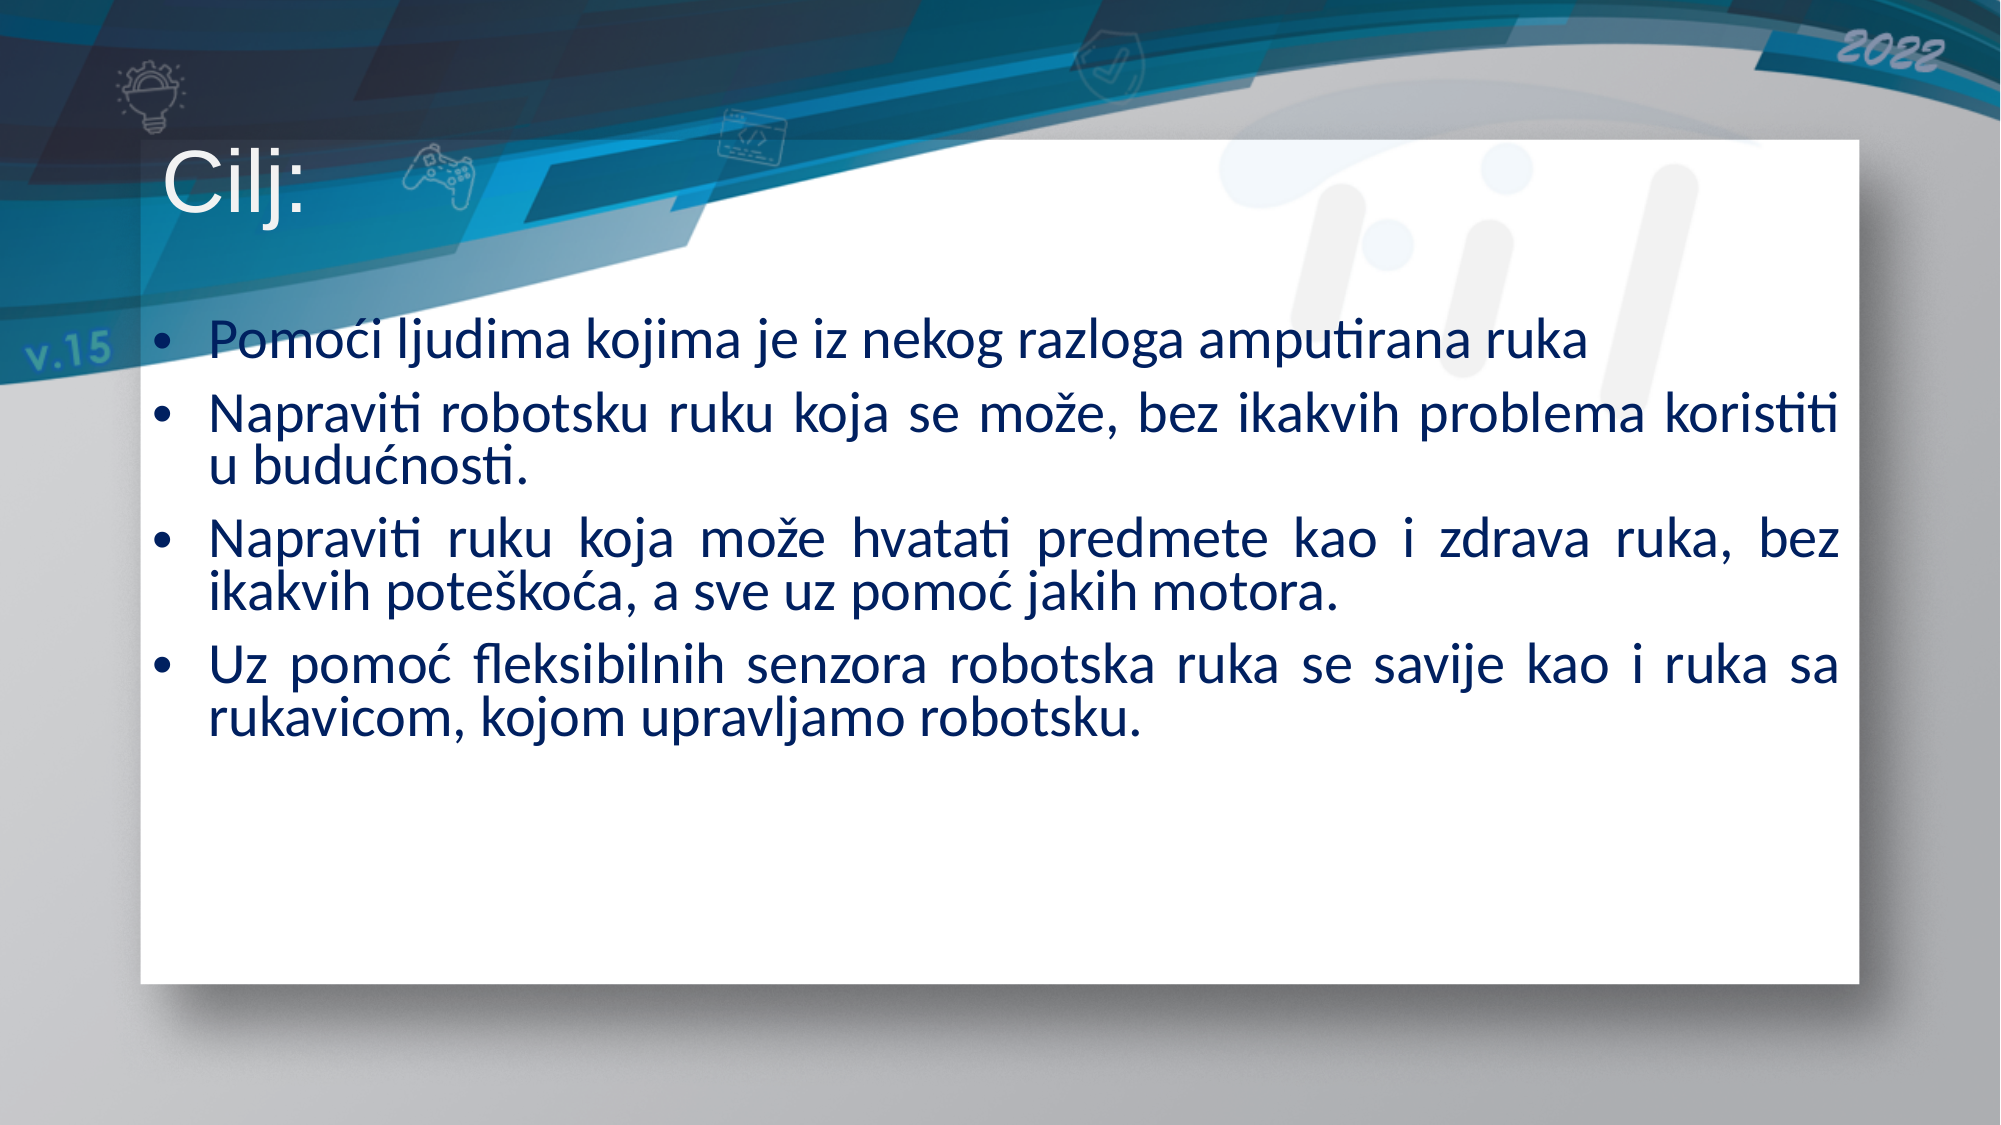

Cilj:

Pomoći ljudima kojima je iz nekog razloga amputirana ruka
Napraviti robotsku ruku koja se može, bez ikakvih problema koristiti u budućnosti.
Napraviti ruku koja može hvatati predmete kao i zdrava ruka, bez ikakvih poteškoća, a sve uz pomoć jakih motora.
Uz pomoć fleksibilnih senzora robotska ruka se savije kao i ruka sa rukavicom, kojom upravljamo robotsku.